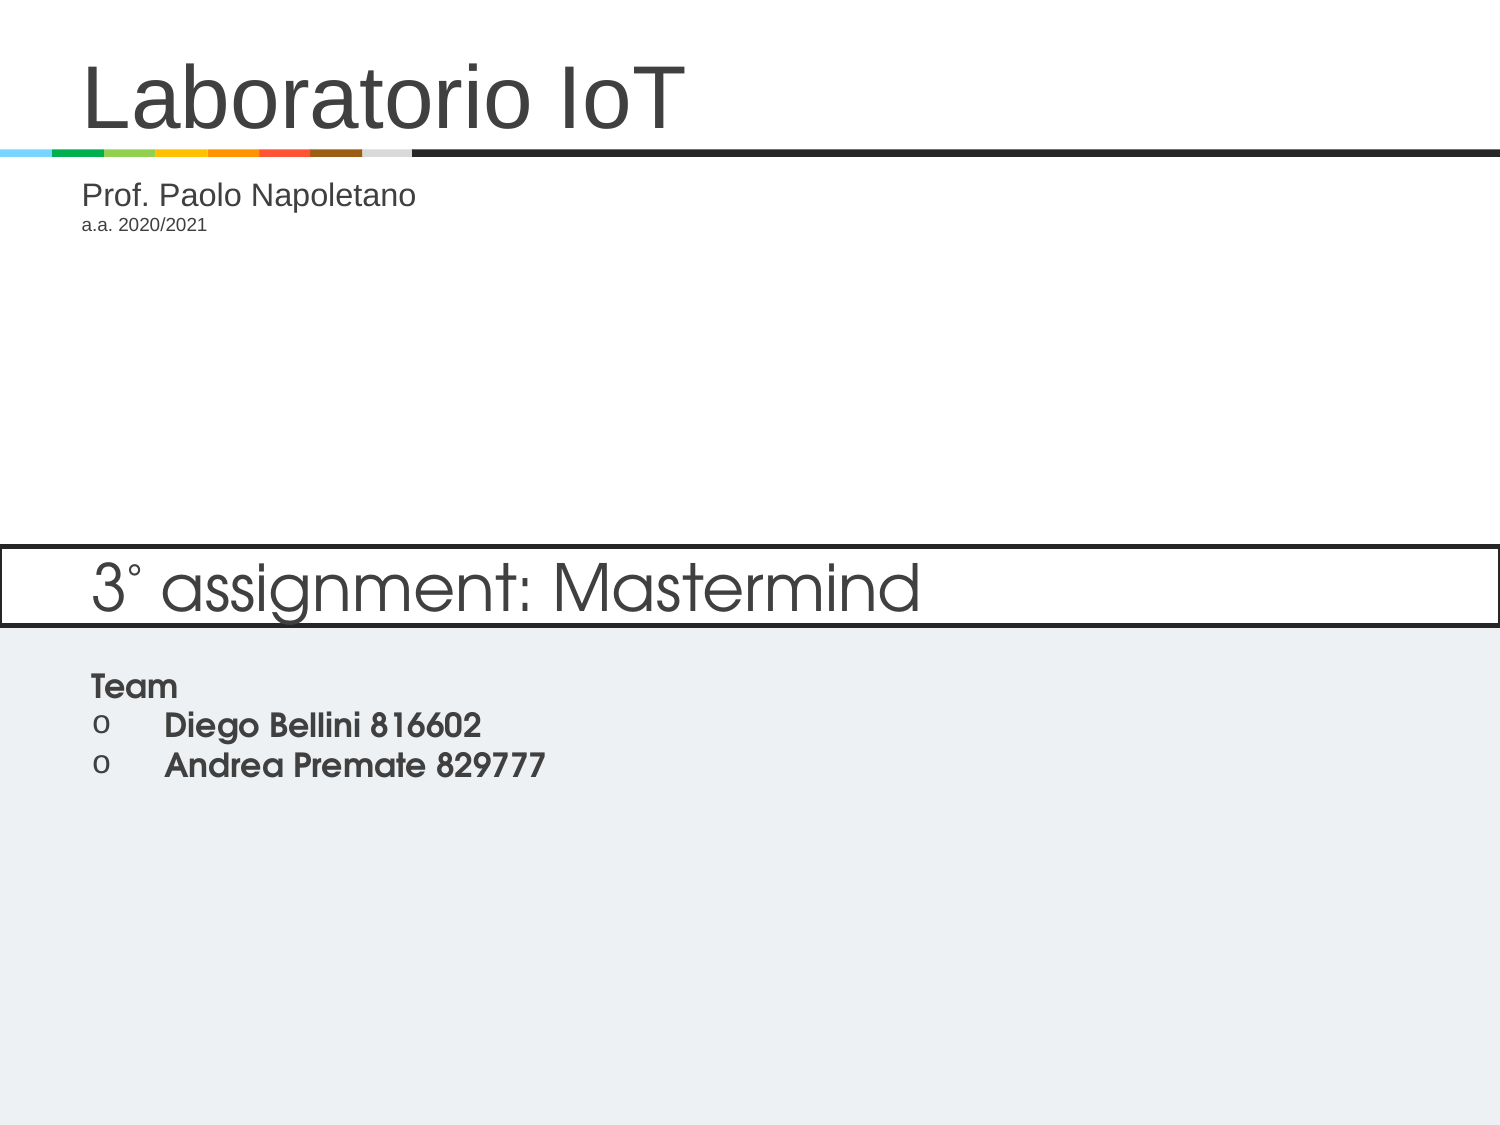

Laboratorio IoT

Prof. Paolo Napoletano
a.a. 2020/2021

3° assignment: Mastermind

Team
Diego Bellini 816602
Andrea Premate 829777